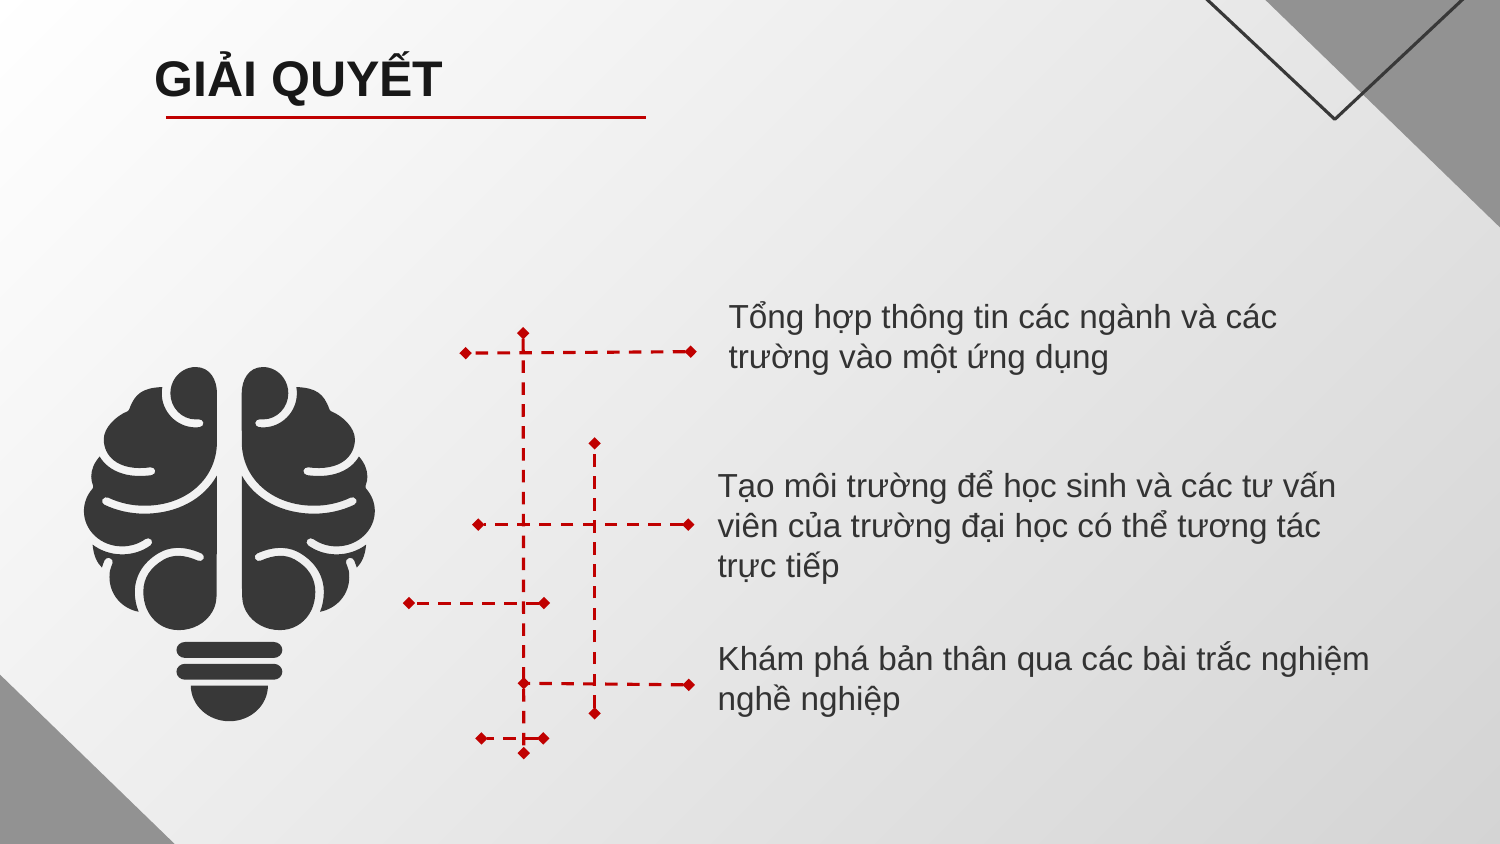

# GIẢI QUYẾT
Tổng hợp thông tin các ngành và các trường vào một ứng dụng

Tạo môi trường để học sinh và các tư vấn viên của trường đại học có thể tương tác trực tiếp
Khám phá bản thân qua các bài trắc nghiệm nghề nghiệp